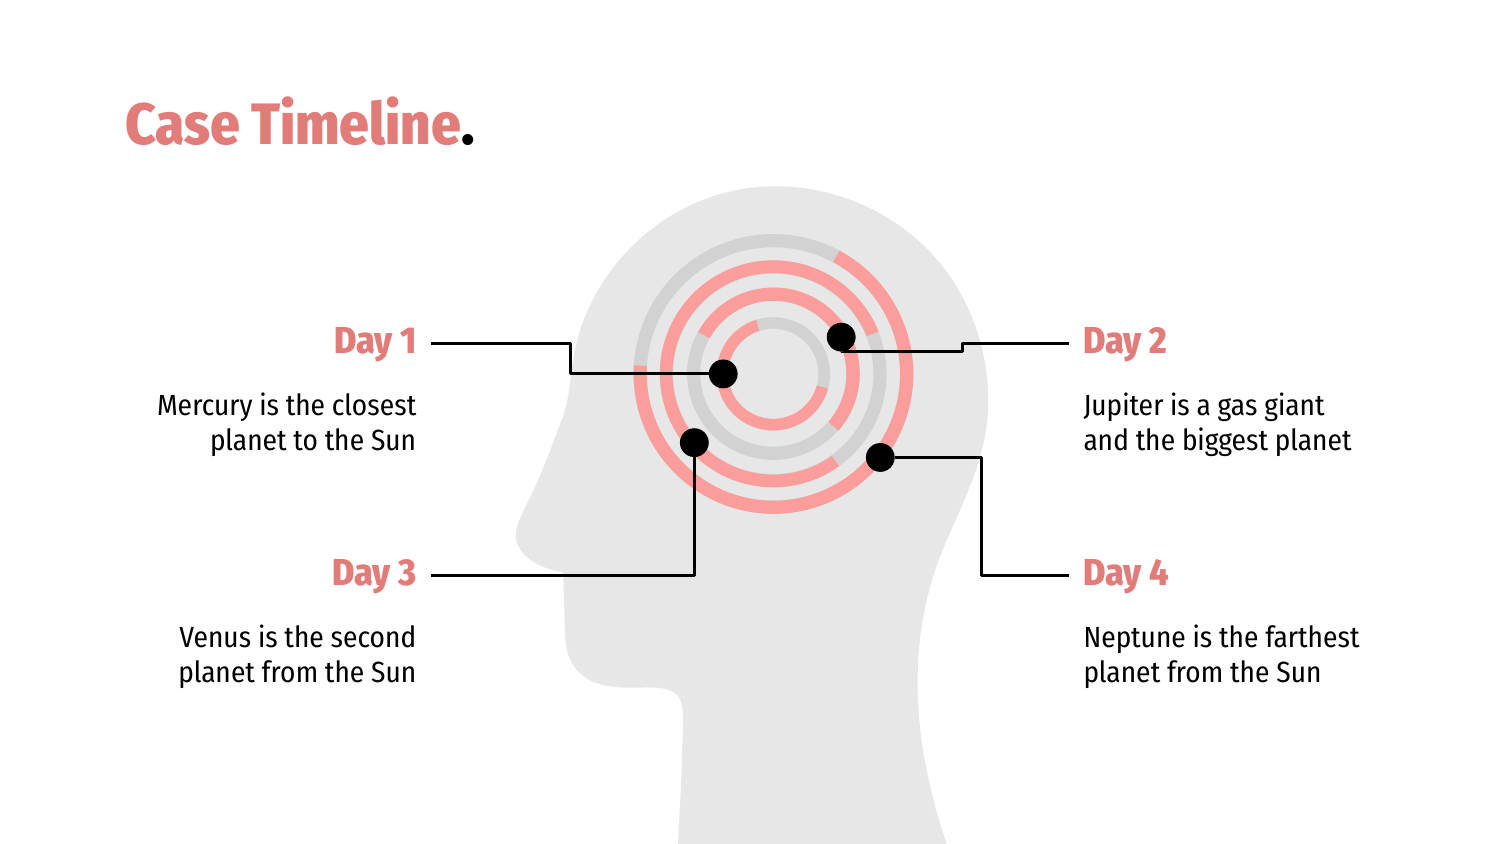

# Case Timeline.

Day 1
Day 2

Mercury is the closest planet to the Sun
Jupiter is a gas giant and the biggest planet

Day 3
Day 4
Venus is the second planet from the Sun
Neptune is the farthest planet from the Sun